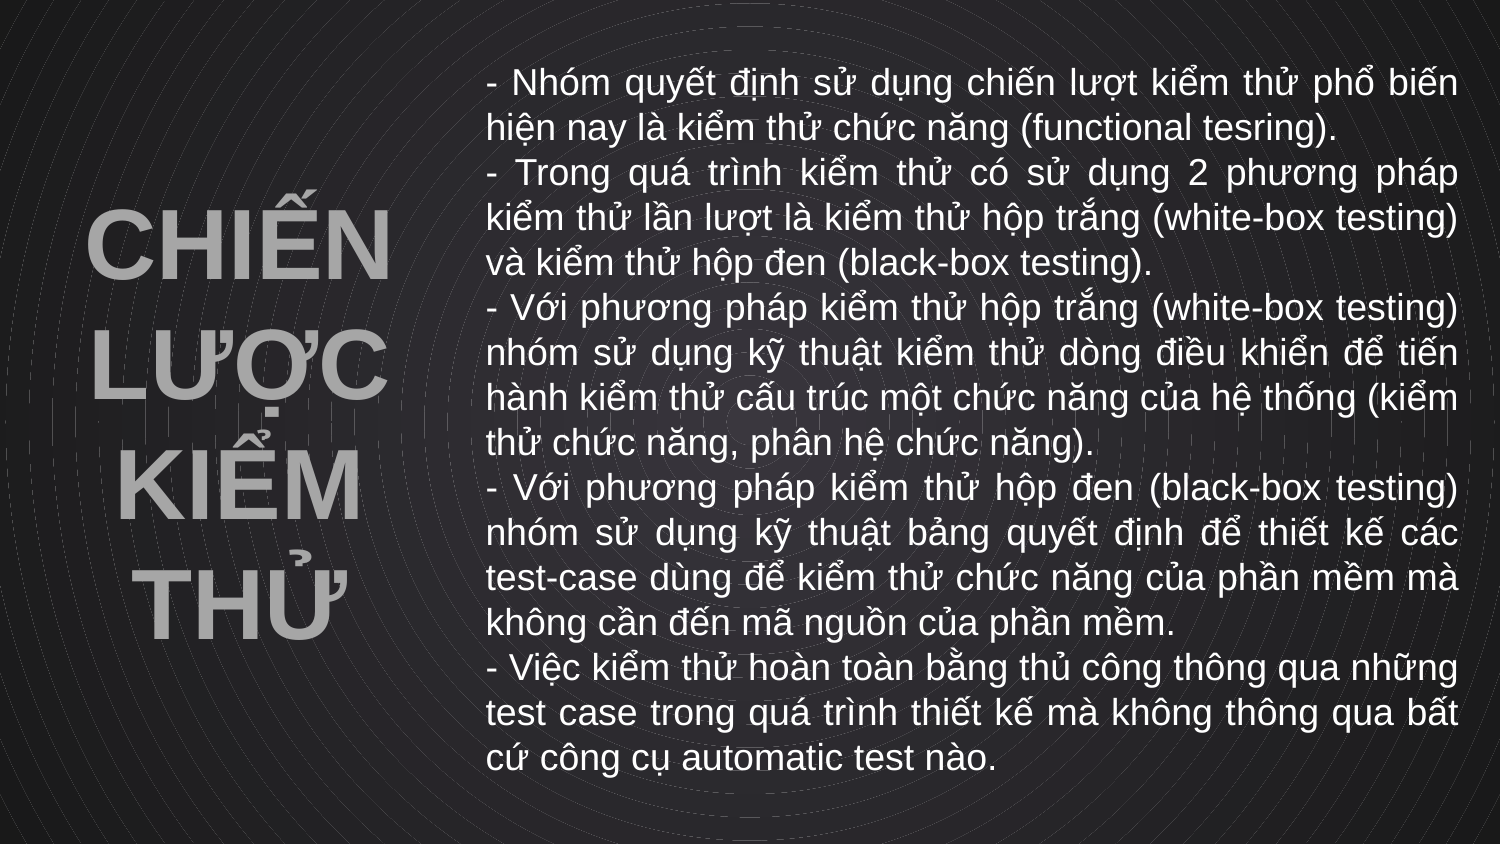

- Nhóm quyết định sử dụng chiến lượt kiểm thử phổ biến hiện nay là kiểm thử chức năng (functional tesring).
- Trong quá trình kiểm thử có sử dụng 2 phương pháp kiểm thử lần lượt là kiểm thử hộp trắng (white-box testing) và kiểm thử hộp đen (black-box testing).
- Với phương pháp kiểm thử hộp trắng (white-box testing) nhóm sử dụng kỹ thuật kiểm thử dòng điều khiển để tiến hành kiểm thử cấu trúc một chức năng của hệ thống (kiểm thử chức năng, phân hệ chức năng).
- Với phương pháp kiểm thử hộp đen (black-box testing) nhóm sử dụng kỹ thuật bảng quyết định để thiết kế các test-case dùng để kiểm thử chức năng của phần mềm mà không cần đến mã nguồn của phần mềm.
- Việc kiểm thử hoàn toàn bằng thủ công thông qua những test case trong quá trình thiết kế mà không thông qua bất cứ công cụ automatic test nào.
CHIẾN LƯỢC KIỂM THỬ